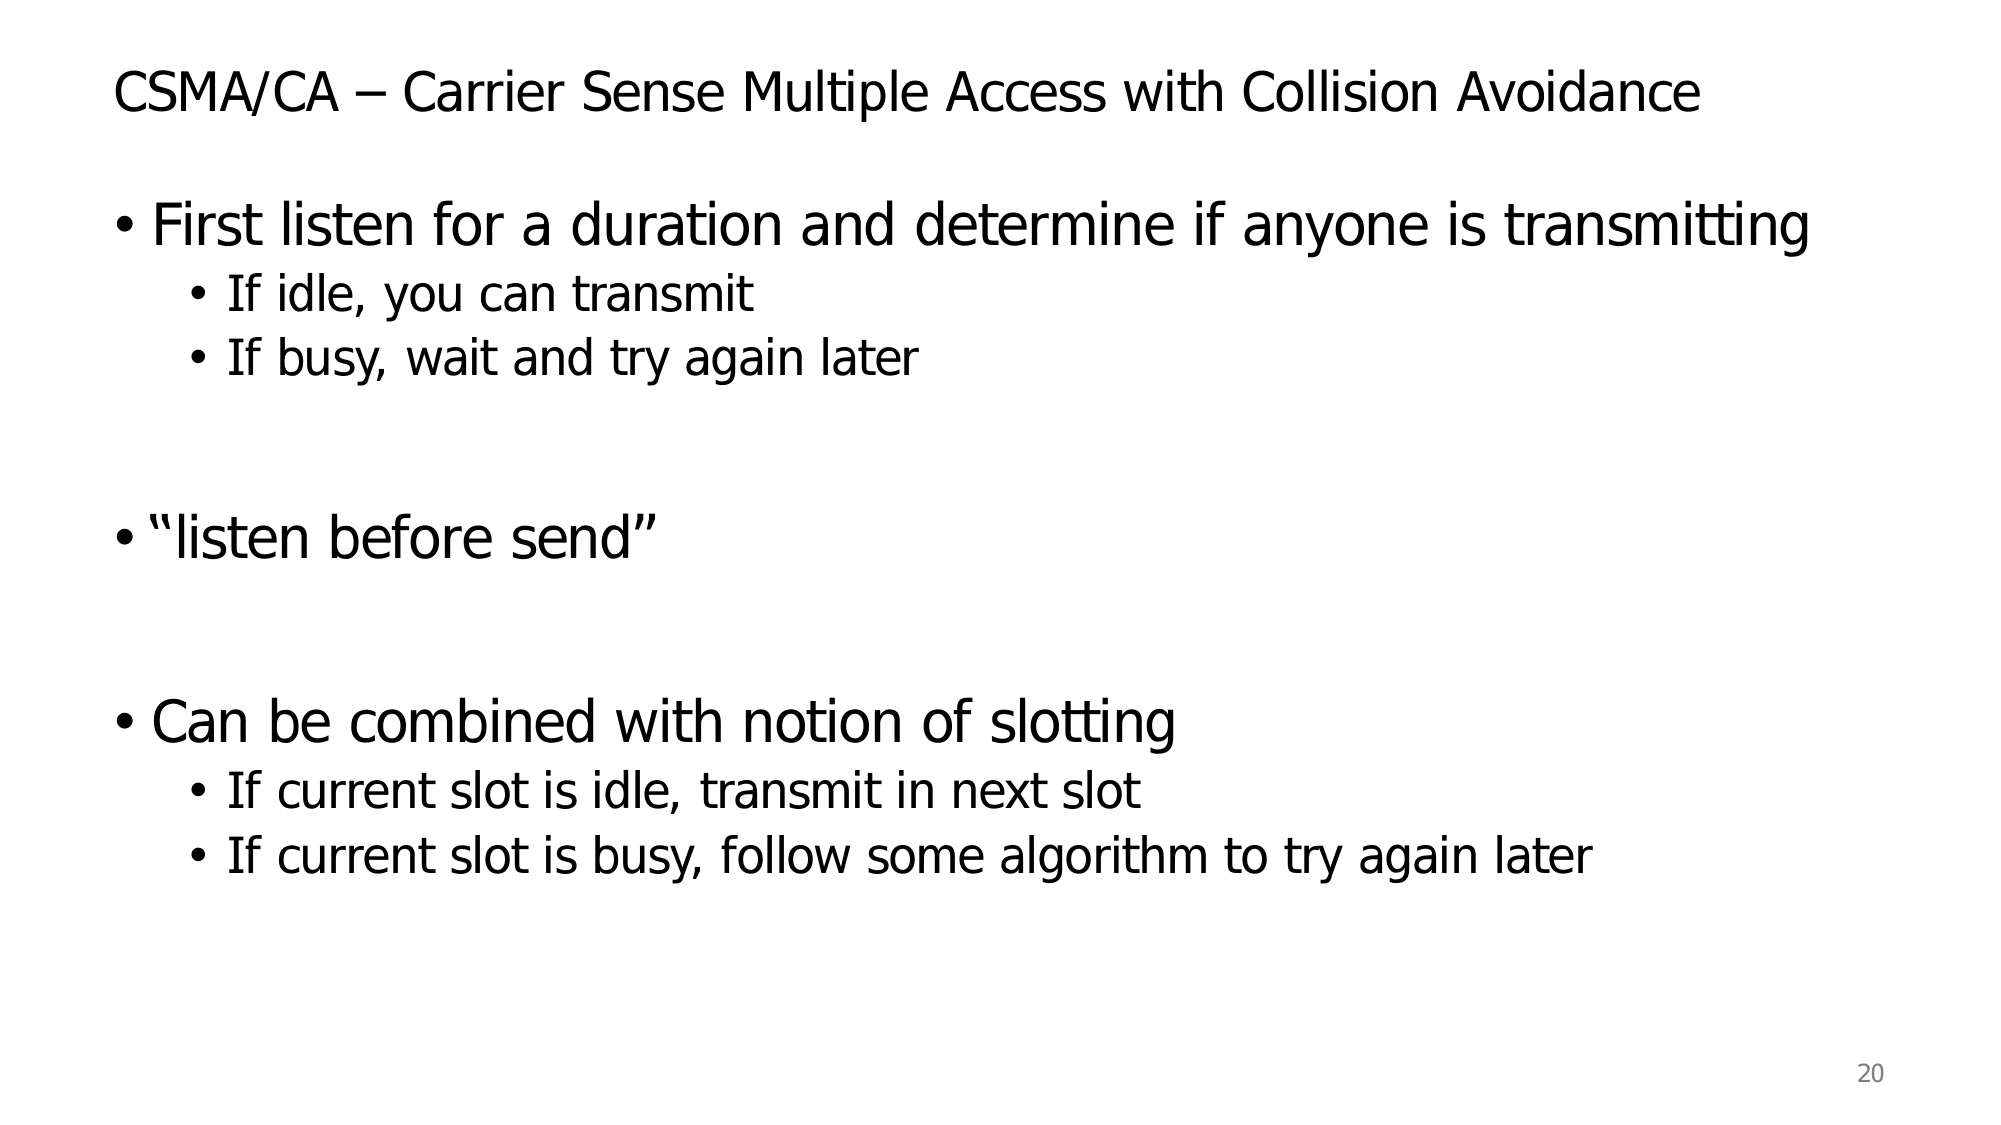

# CSMA/CA – Carrier Sense Multiple Access with Collision Avoidance
First listen for a duration and determine if anyone is transmitting
If idle, you can transmit
If busy, wait and try again later

“listen before send”

Can be combined with notion of slotting
If current slot is idle, transmit in next slot
If current slot is busy, follow some algorithm to try again later
20